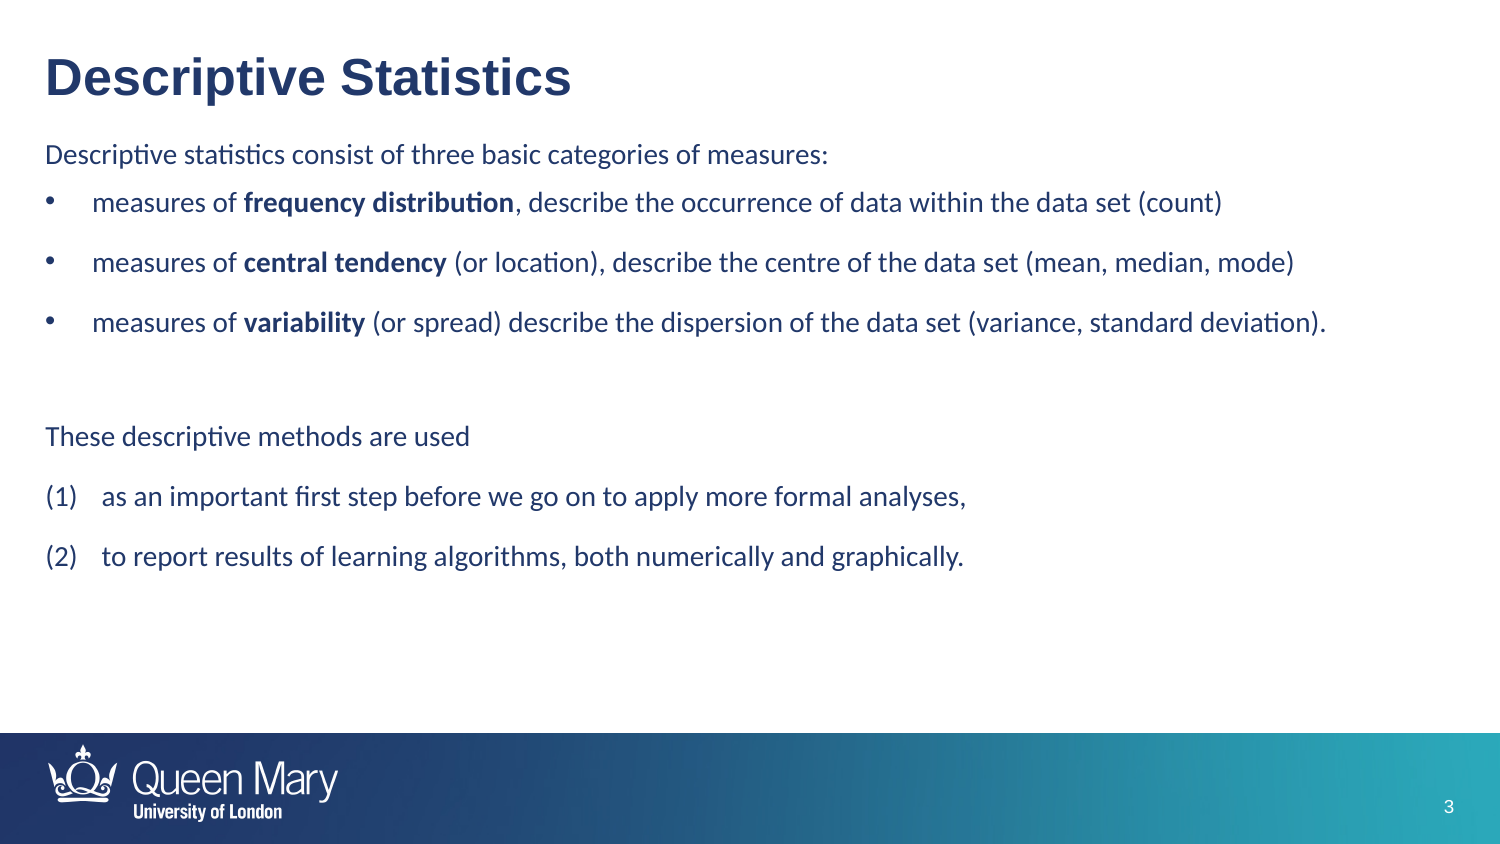

Descriptive Statistics
Descriptive statistics consist of three basic categories of measures:
measures of frequency distribution, describe the occurrence of data within the data set (count)
measures of central tendency (or location), describe the centre of the data set (mean, median, mode)
measures of variability (or spread) describe the dispersion of the data set (variance, standard deviation).
These descriptive methods are used
as an important first step before we go on to apply more formal analyses,
to report results of learning algorithms, both numerically and graphically.